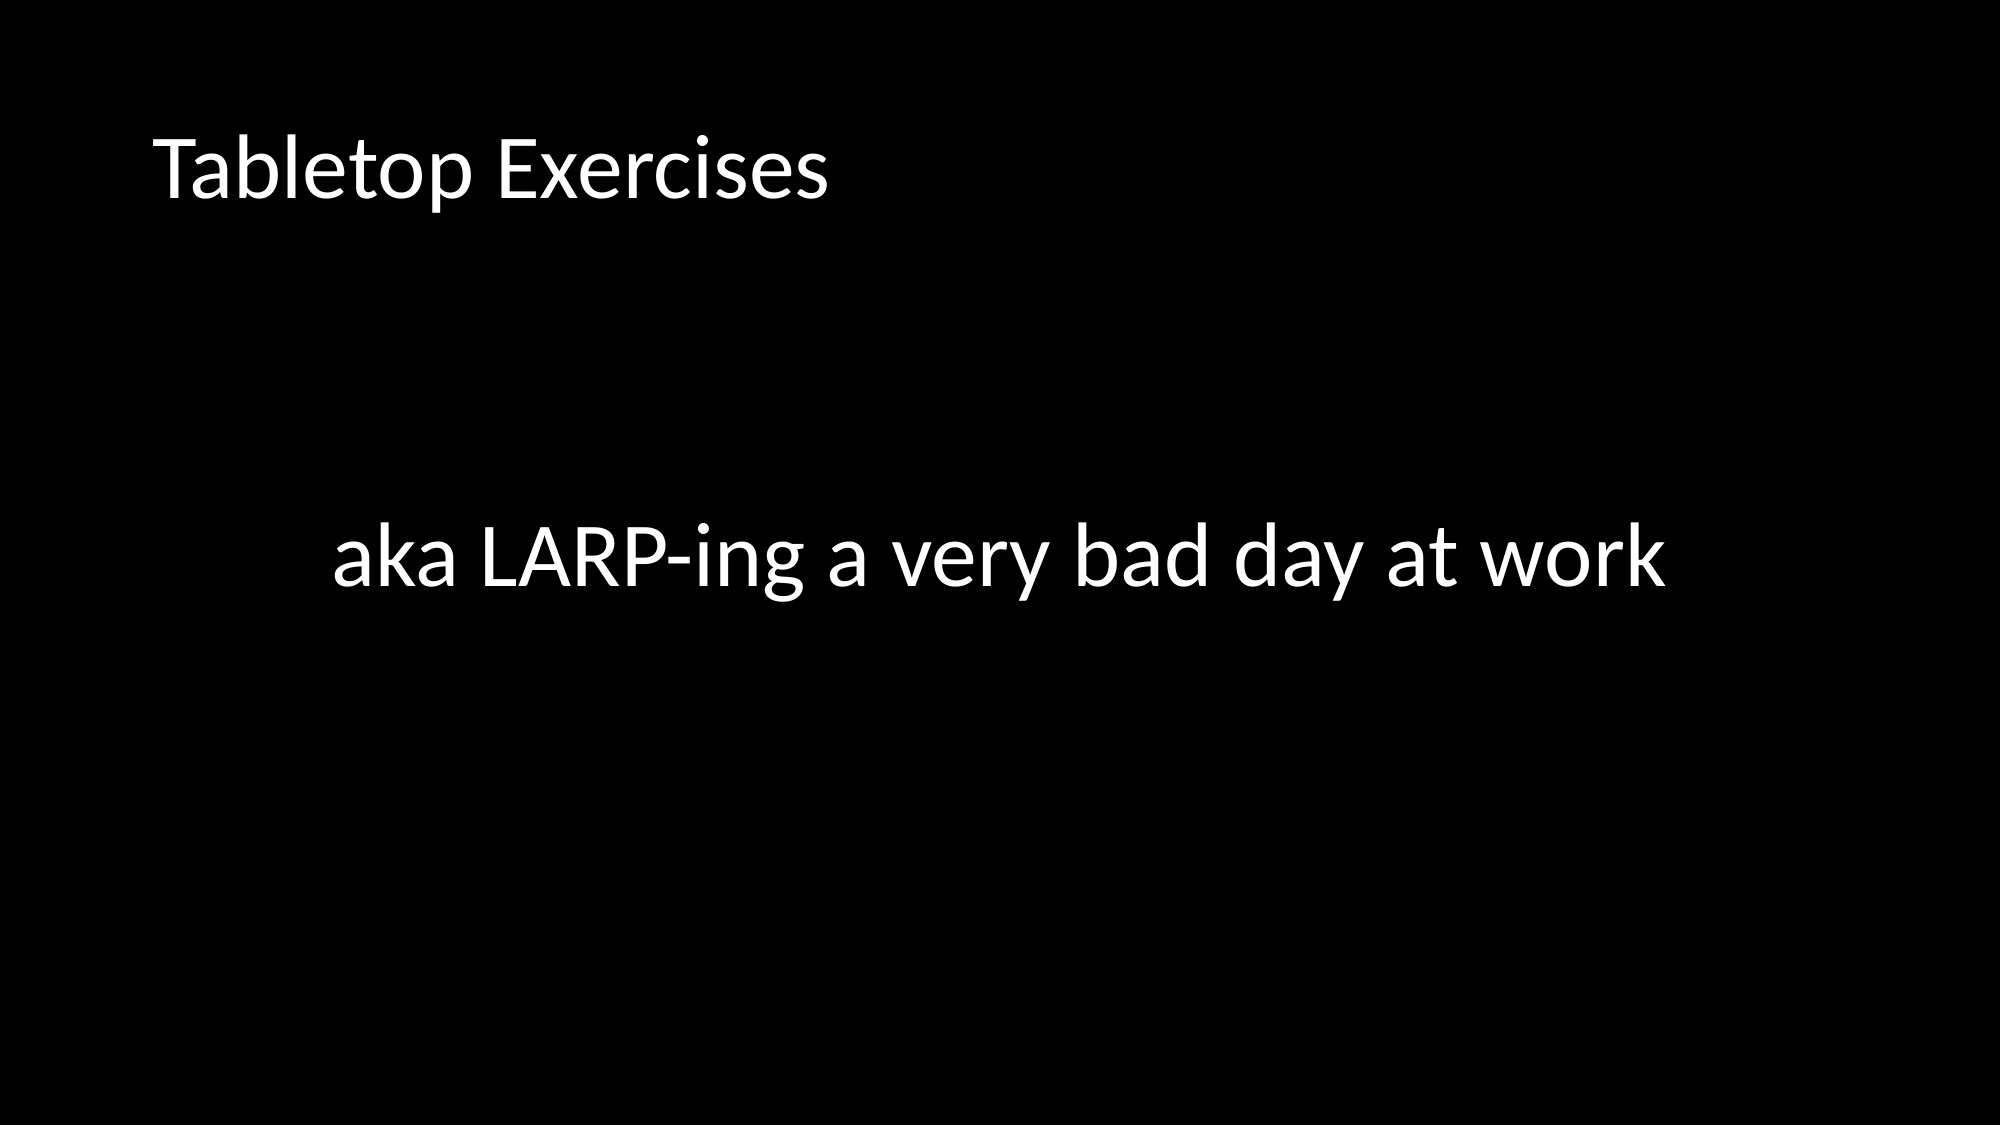

# Tabletop Exercises
aka LARP-ing a very bad day at work